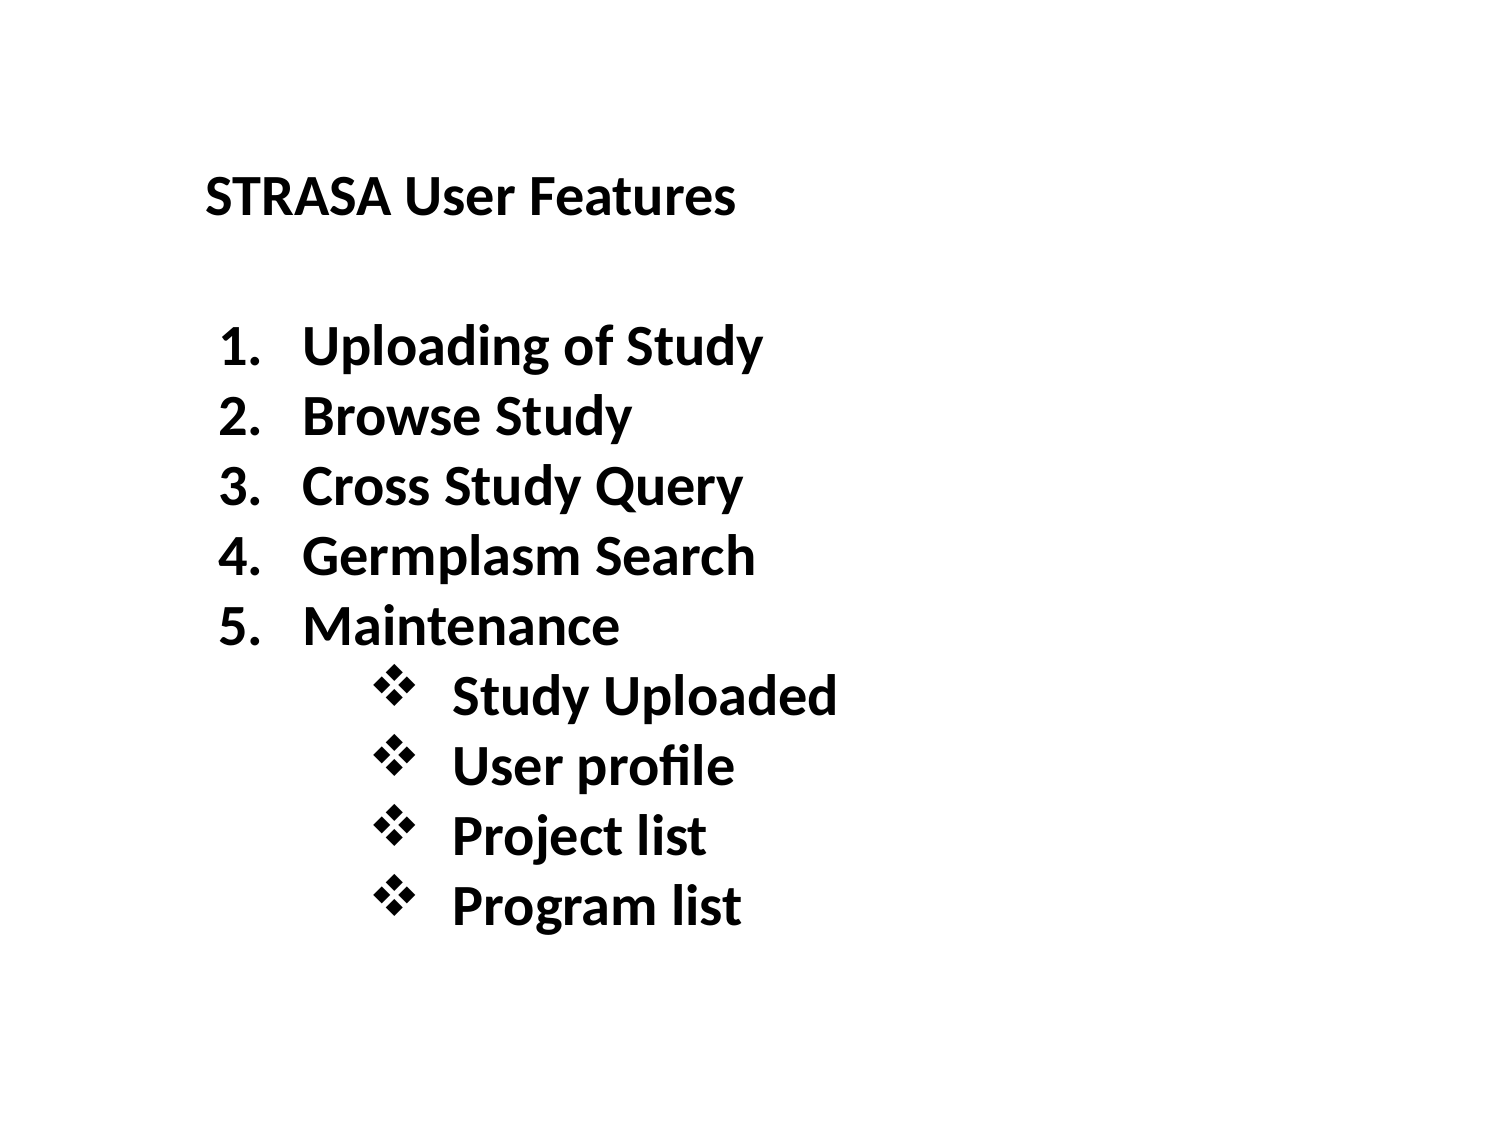

STRASA User Features
Uploading of Study
Browse Study
Cross Study Query
Germplasm Search
Maintenance
Study Uploaded
User profile
Project list
Program list